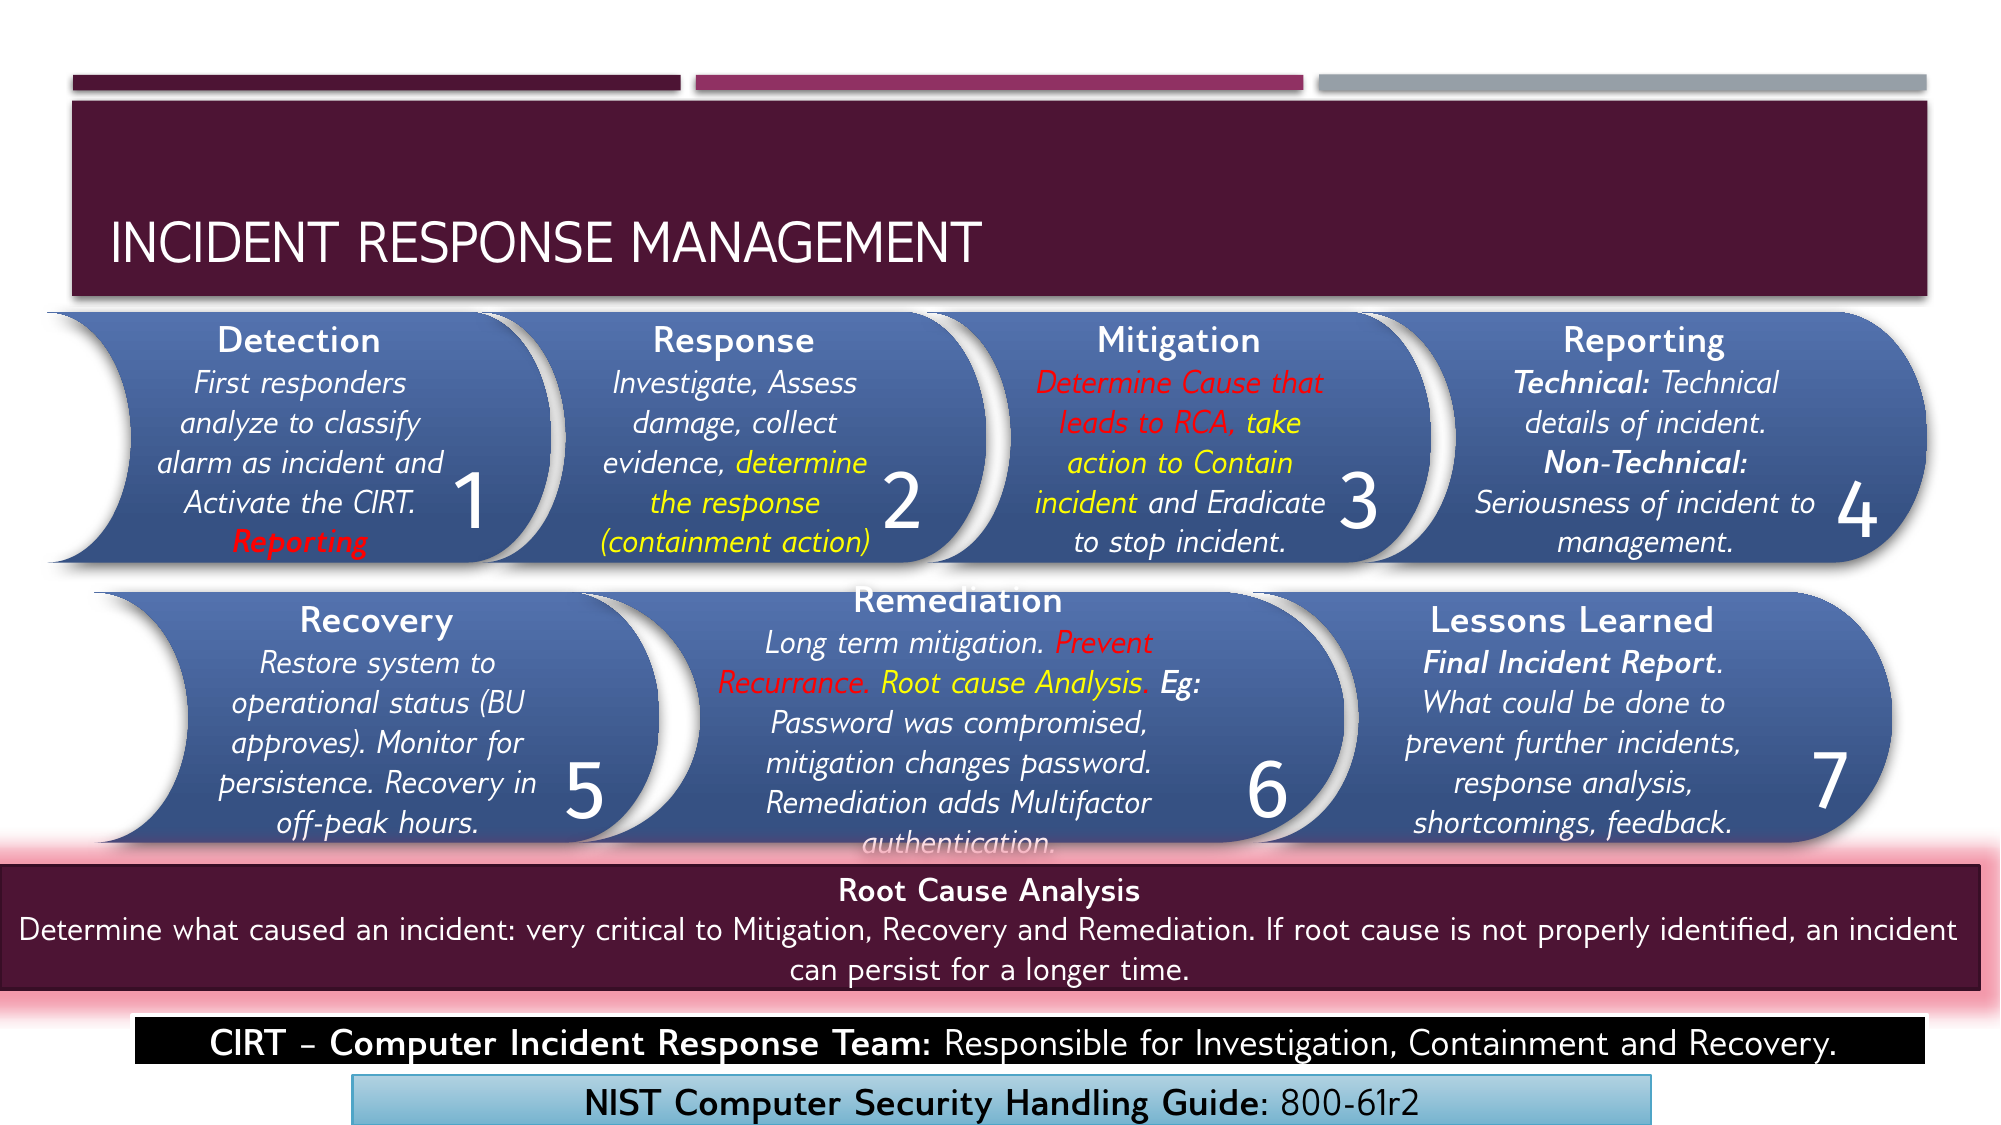

# Incident response management
Detection
First responders analyze to classify alarm as incident and Activate the CIRT. Reporting
Response
Investigate, Assess damage, collect evidence, determine the response (containment action)
Mitigation
Determine Cause that leads to RCA, take action to Contain incident and Eradicate to stop incident.
Reporting
Technical: Technical details of incident.
Non-Technical: Seriousness of incident to management.
1
2
3
4
Recovery
Restore system to operational status (BU approves). Monitor for persistence. Recovery in off-peak hours.
Remediation
Long term mitigation. Prevent Recurrance. Root cause Analysis. Eg: Password was compromised, mitigation changes password. Remediation adds Multifactor authentication.
Lessons Learned
Final Incident Report.
What could be done to prevent further incidents, response analysis, shortcomings, feedback.
7
6
5
Root Cause Analysis
Determine what caused an incident: very critical to Mitigation, Recovery and Remediation. If root cause is not properly identified, an incident can persist for a longer time.
CIRT – Computer Incident Response Team: Responsible for Investigation, Containment and Recovery.
NIST Computer Security Handling Guide: 800-61r2